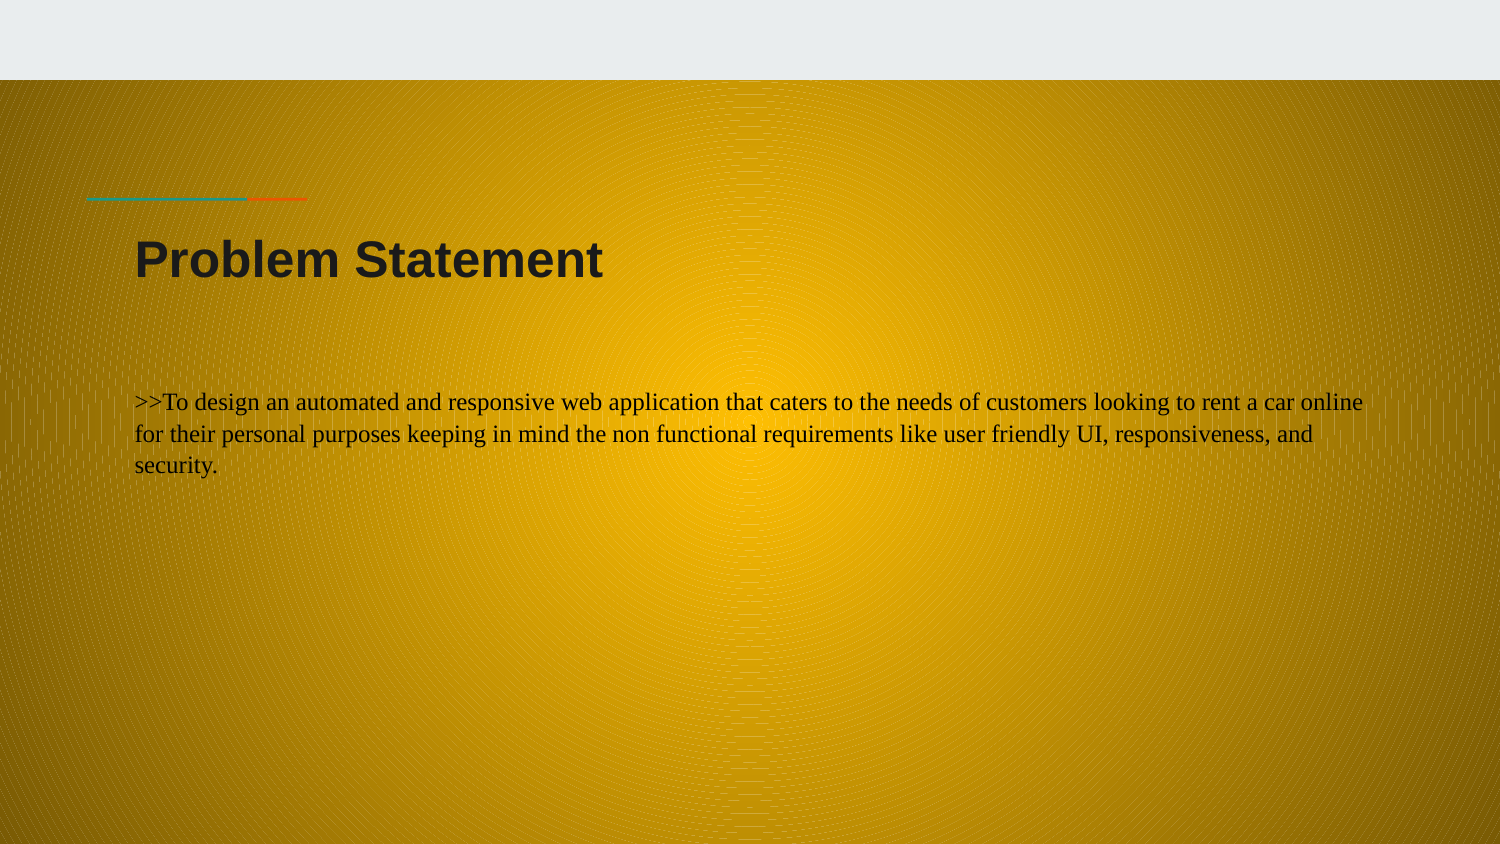

# Problem Statement

>>To design an automated and responsive web application that caters to the needs of customers looking to rent a car online for their personal purposes keeping in mind the non functional requirements like user friendly UI, responsiveness, and security.